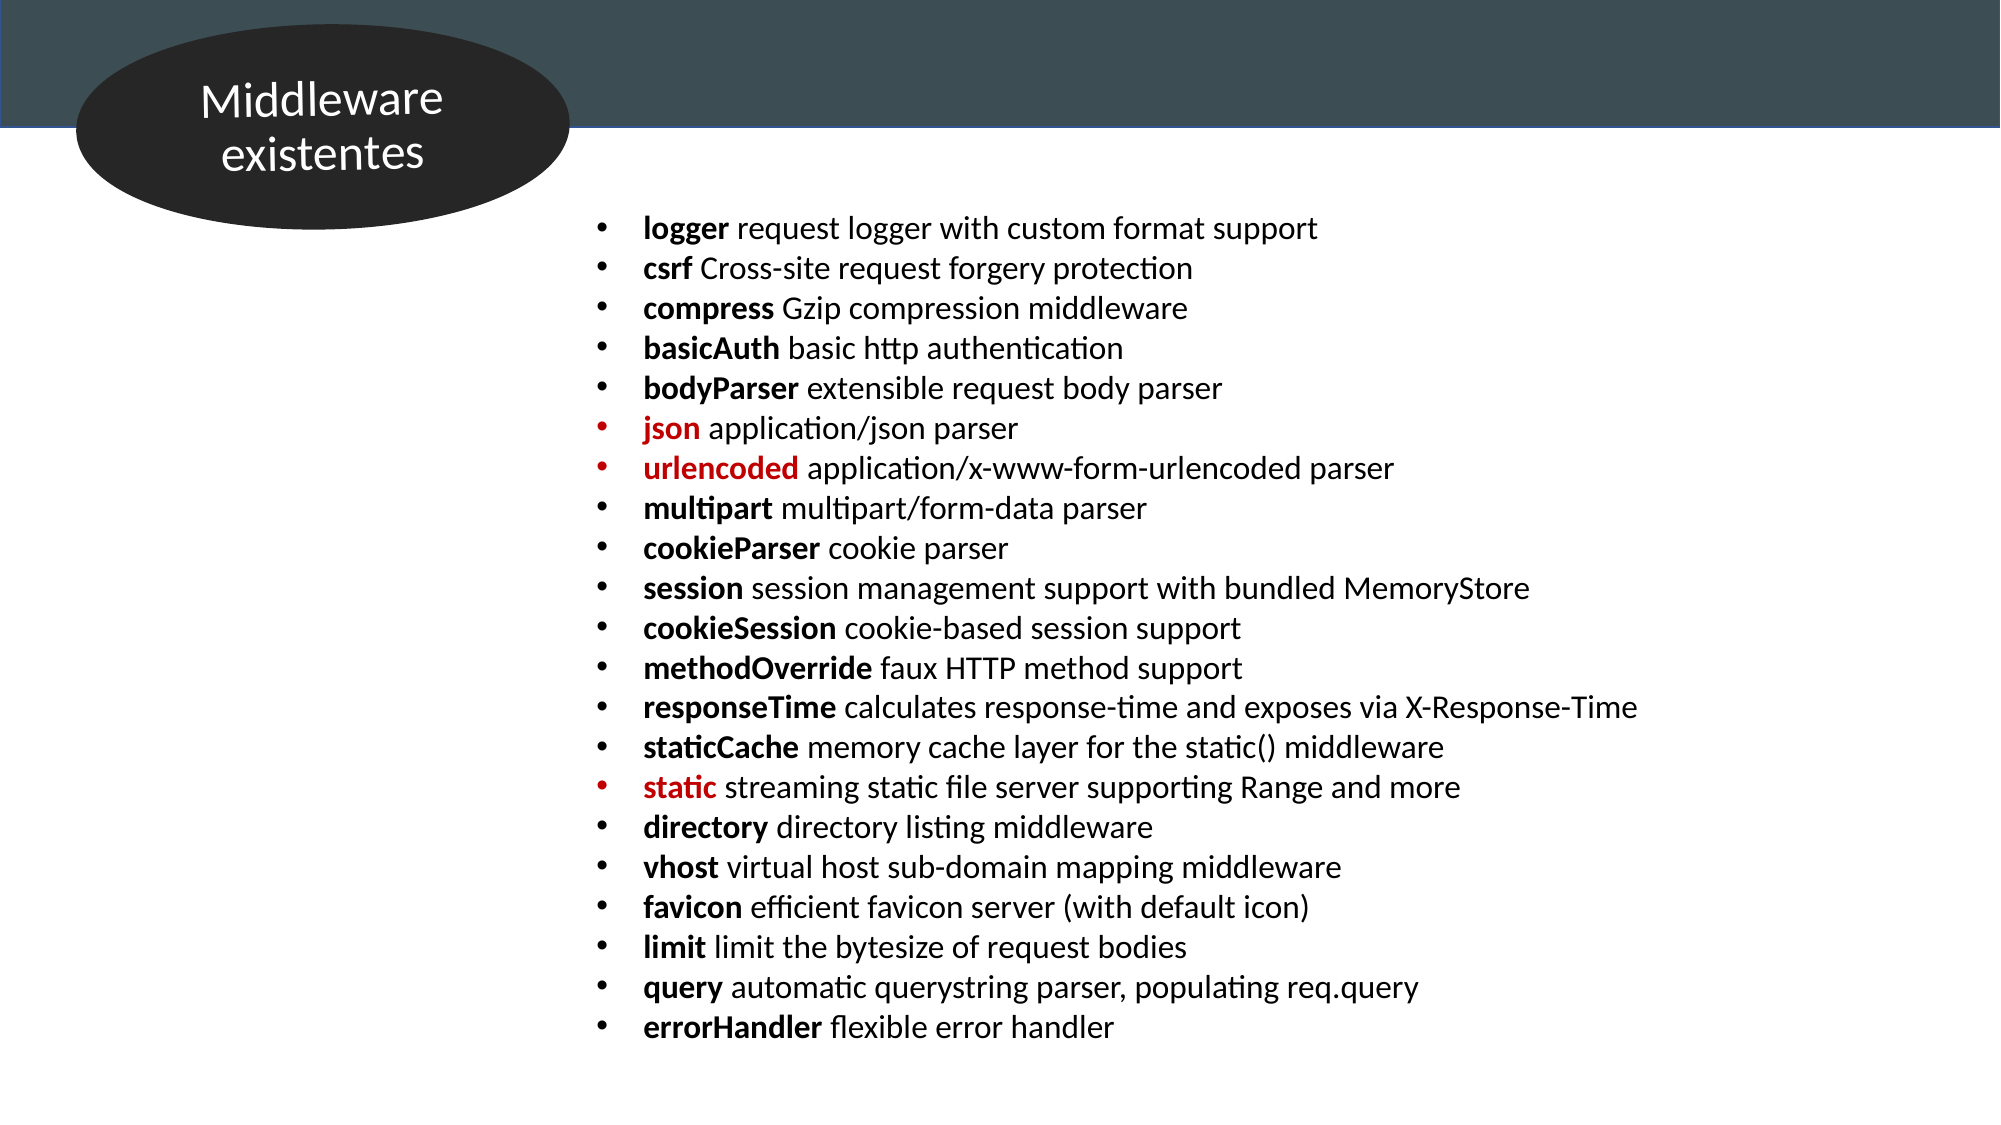

Middleware existentes
logger request logger with custom format support
csrf Cross-site request forgery protection
compress Gzip compression middleware
basicAuth basic http authentication
bodyParser extensible request body parser
json application/json parser
urlencoded application/x-www-form-urlencoded parser
multipart multipart/form-data parser
cookieParser cookie parser
session session management support with bundled MemoryStore
cookieSession cookie-based session support
methodOverride faux HTTP method support
responseTime calculates response-time and exposes via X-Response-Time
staticCache memory cache layer for the static() middleware
static streaming static file server supporting Range and more
directory directory listing middleware
vhost virtual host sub-domain mapping middleware
favicon efficient favicon server (with default icon)
limit limit the bytesize of request bodies
query automatic querystring parser, populating req.query
errorHandler flexible error handler